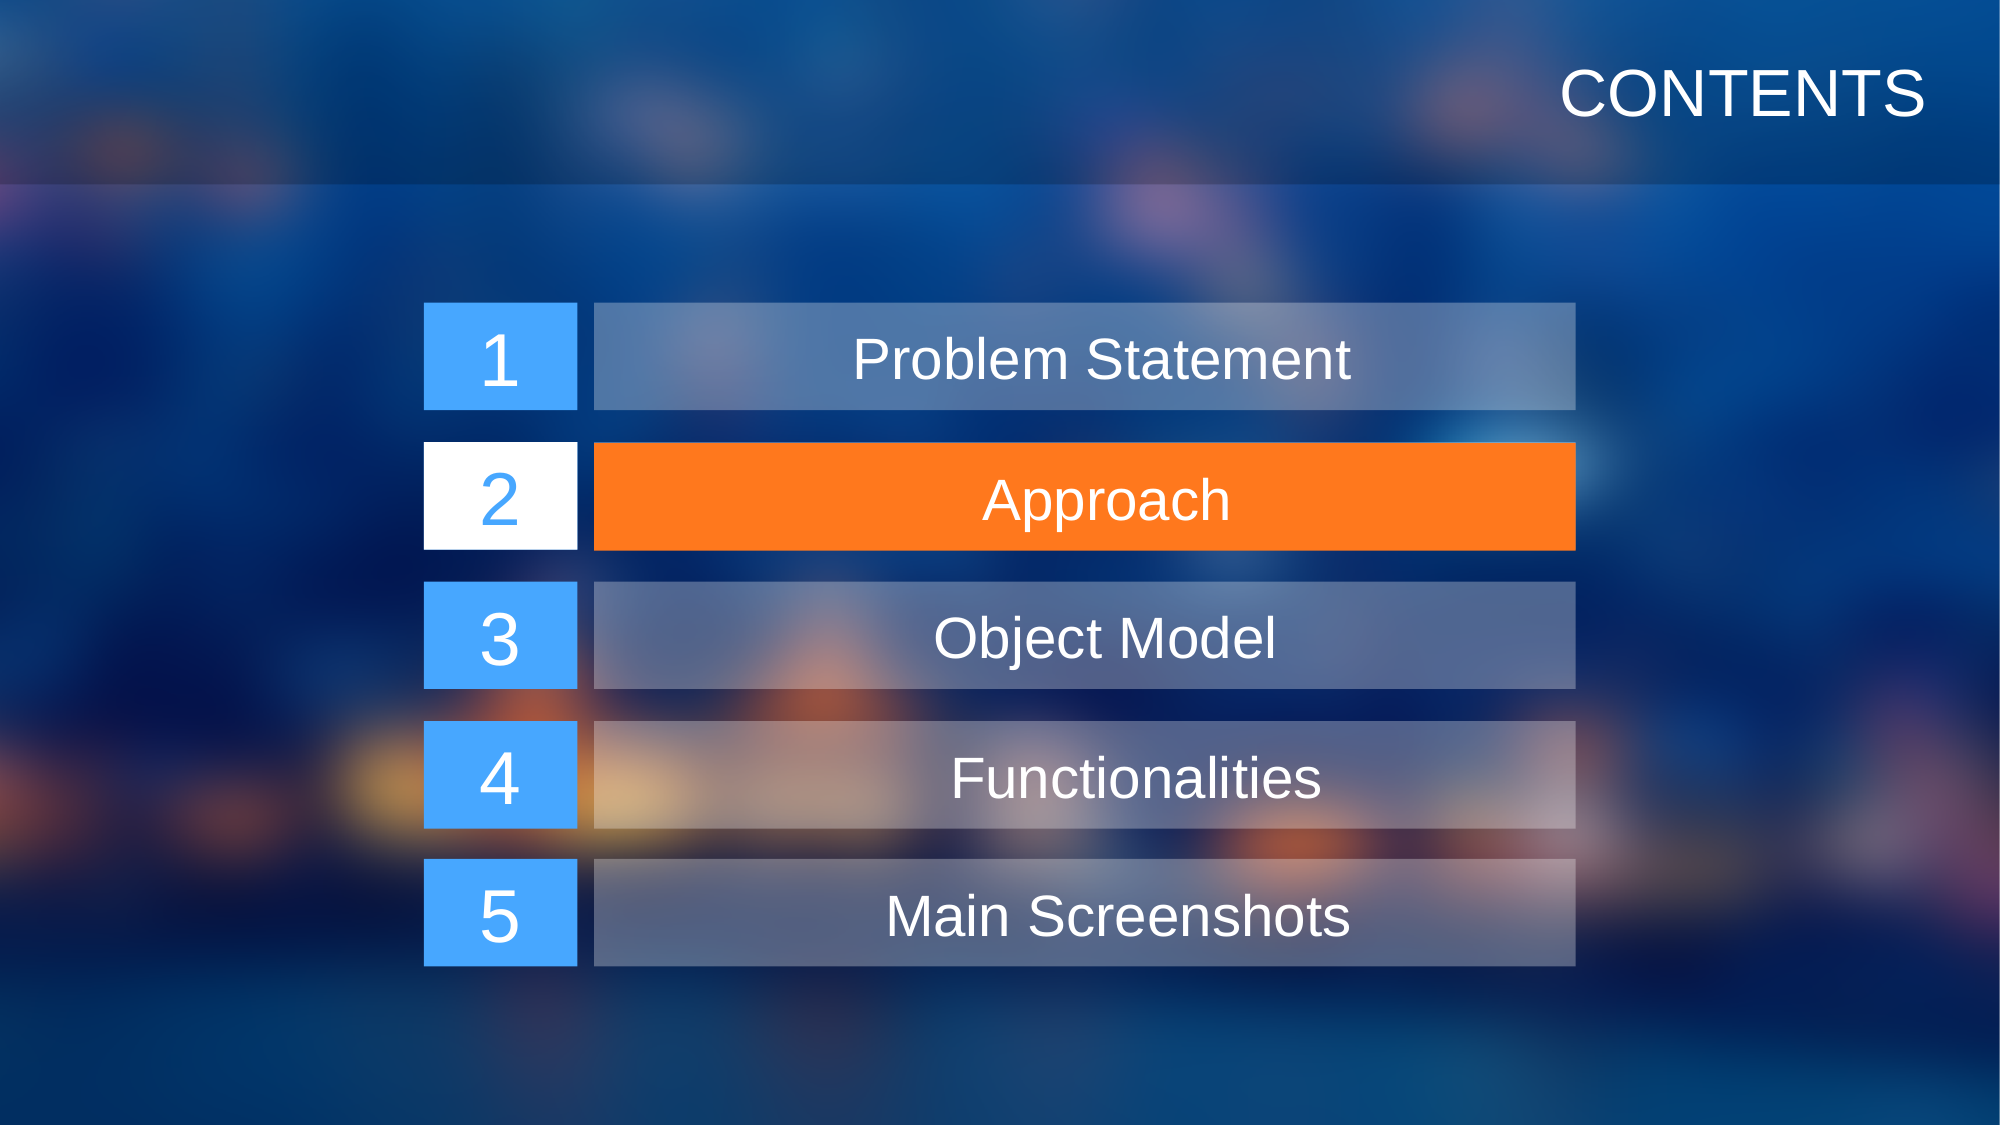

CONTENTS
1
               Problem Statement
2
                       Approach
2
                       Approach
3
                    Object Model
4
                     Functionalities
5
                 Main Screenshots